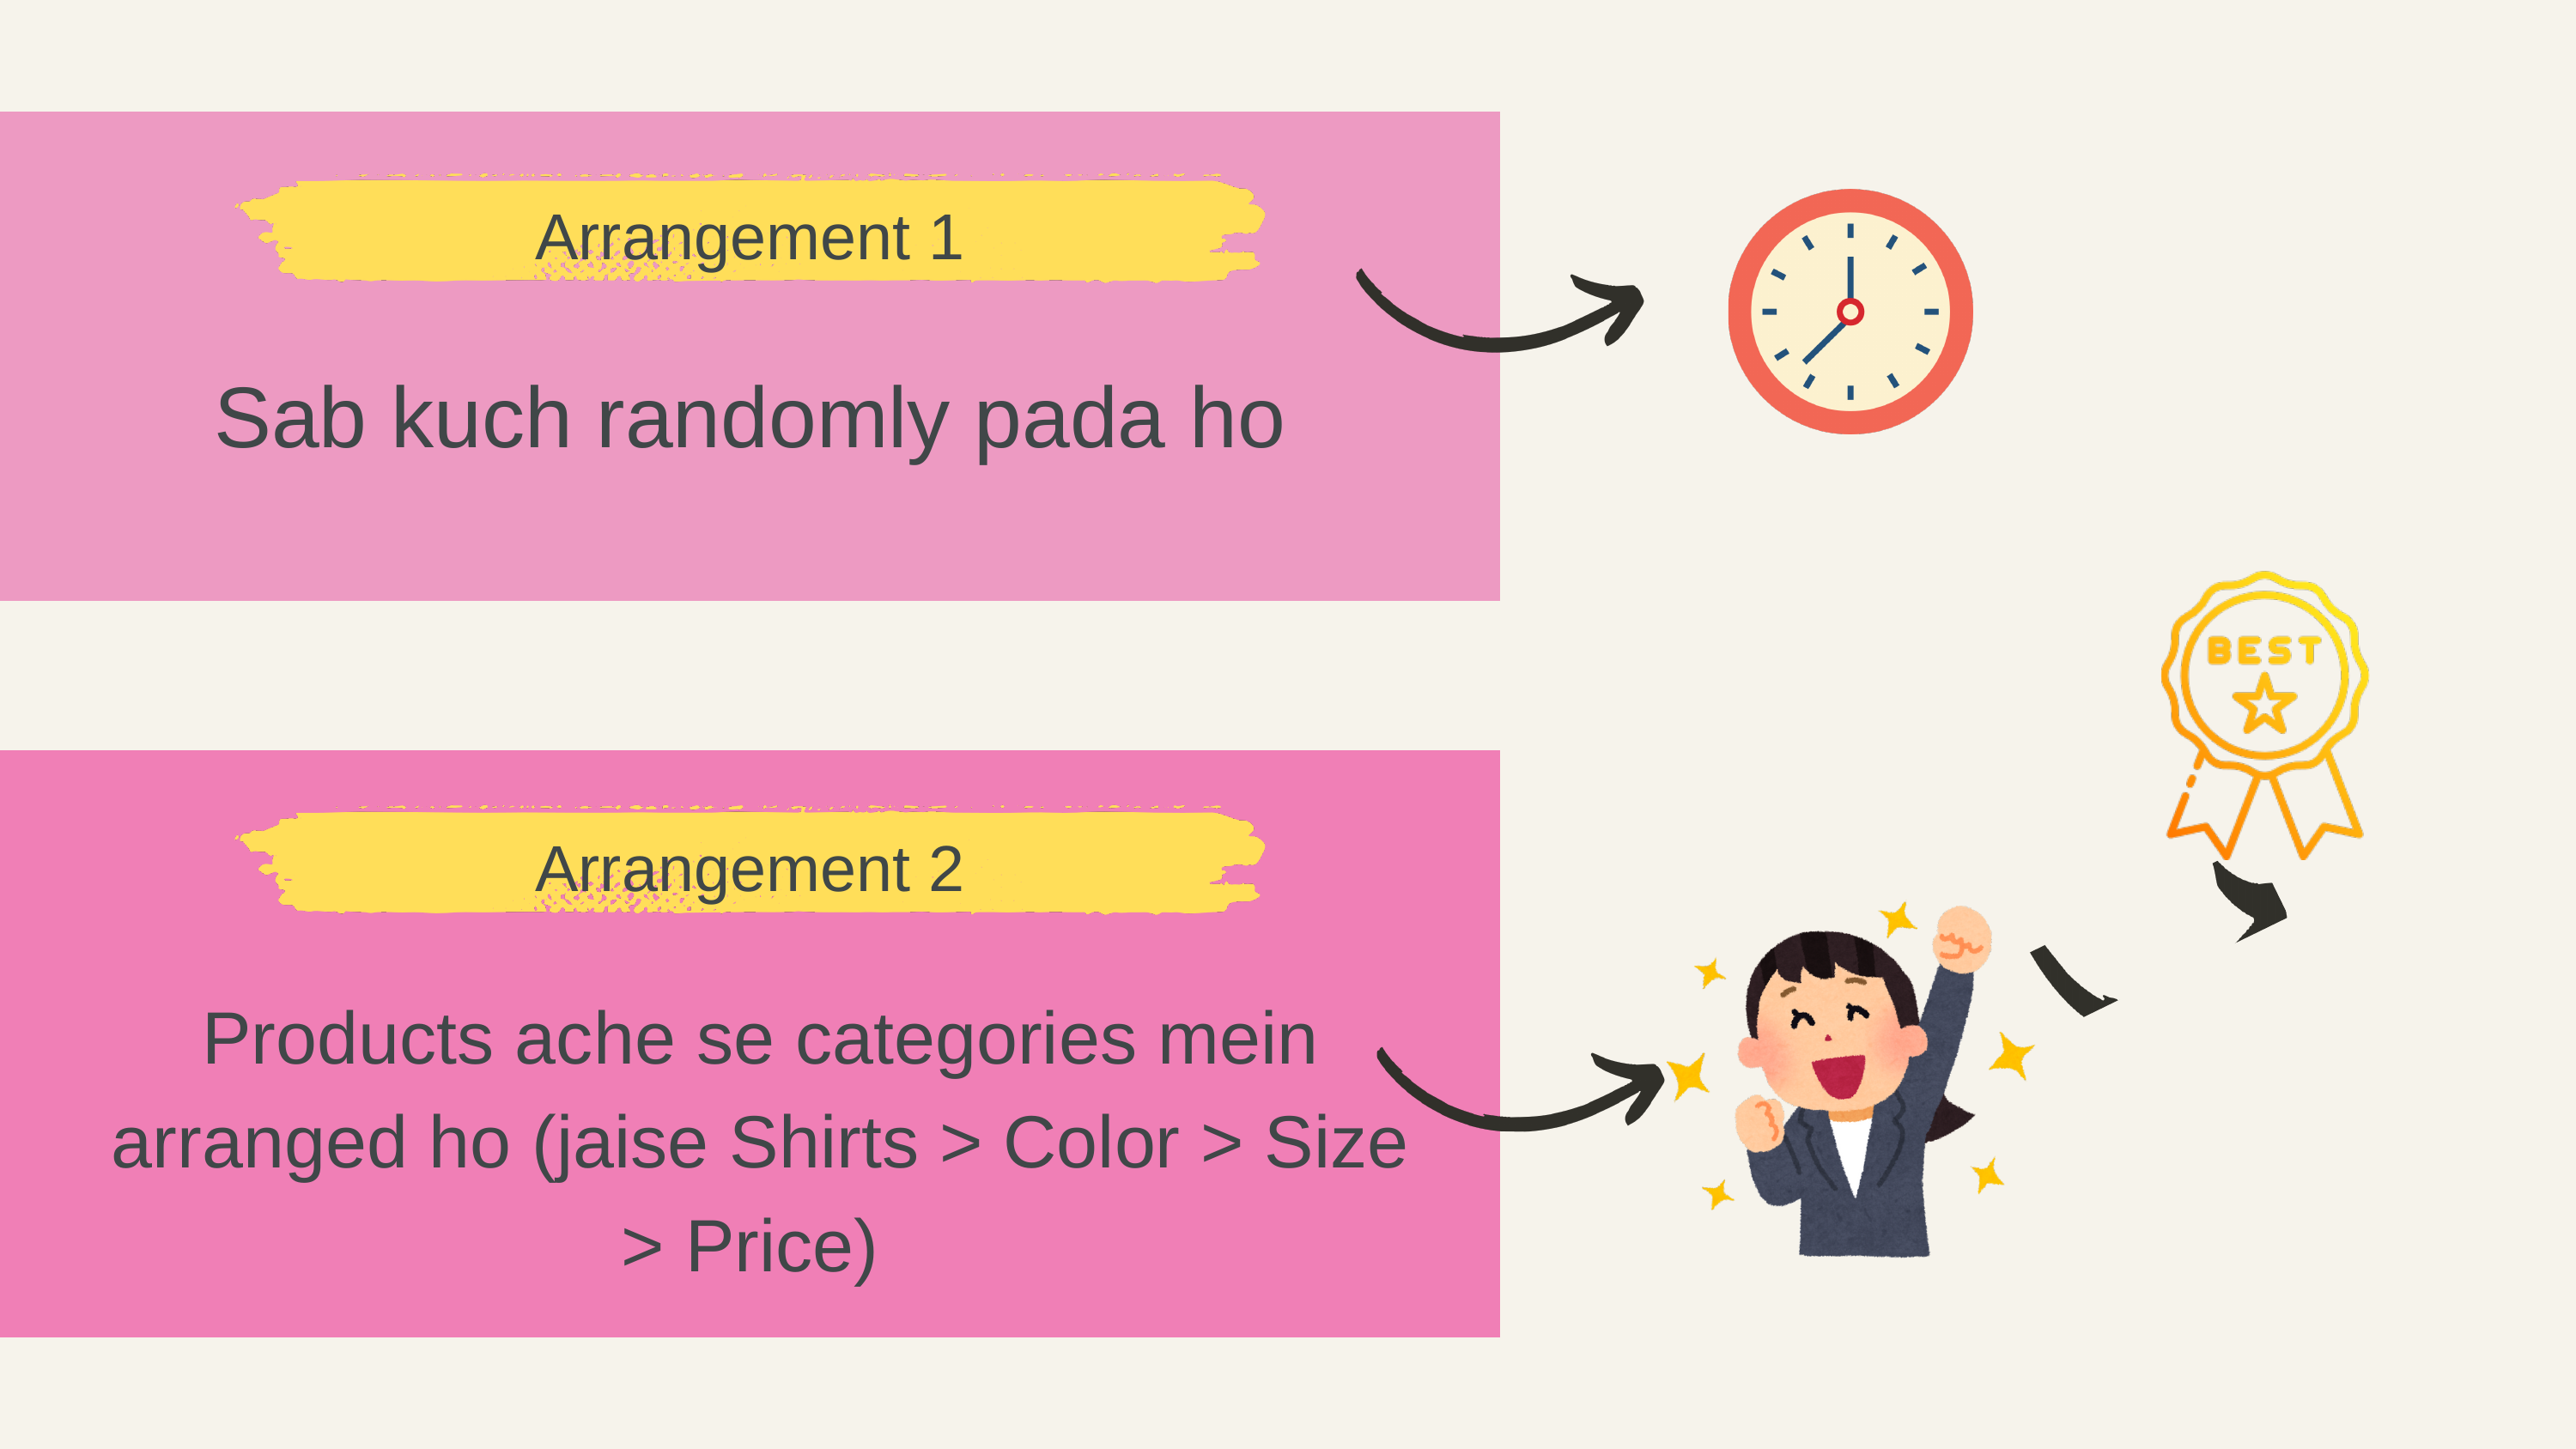

Arrangement 1

Sab kuch randomly pada ho

Arrangement 2

Products ache se categories mein arranged ho (jaise Shirts > Color > Size > Price)